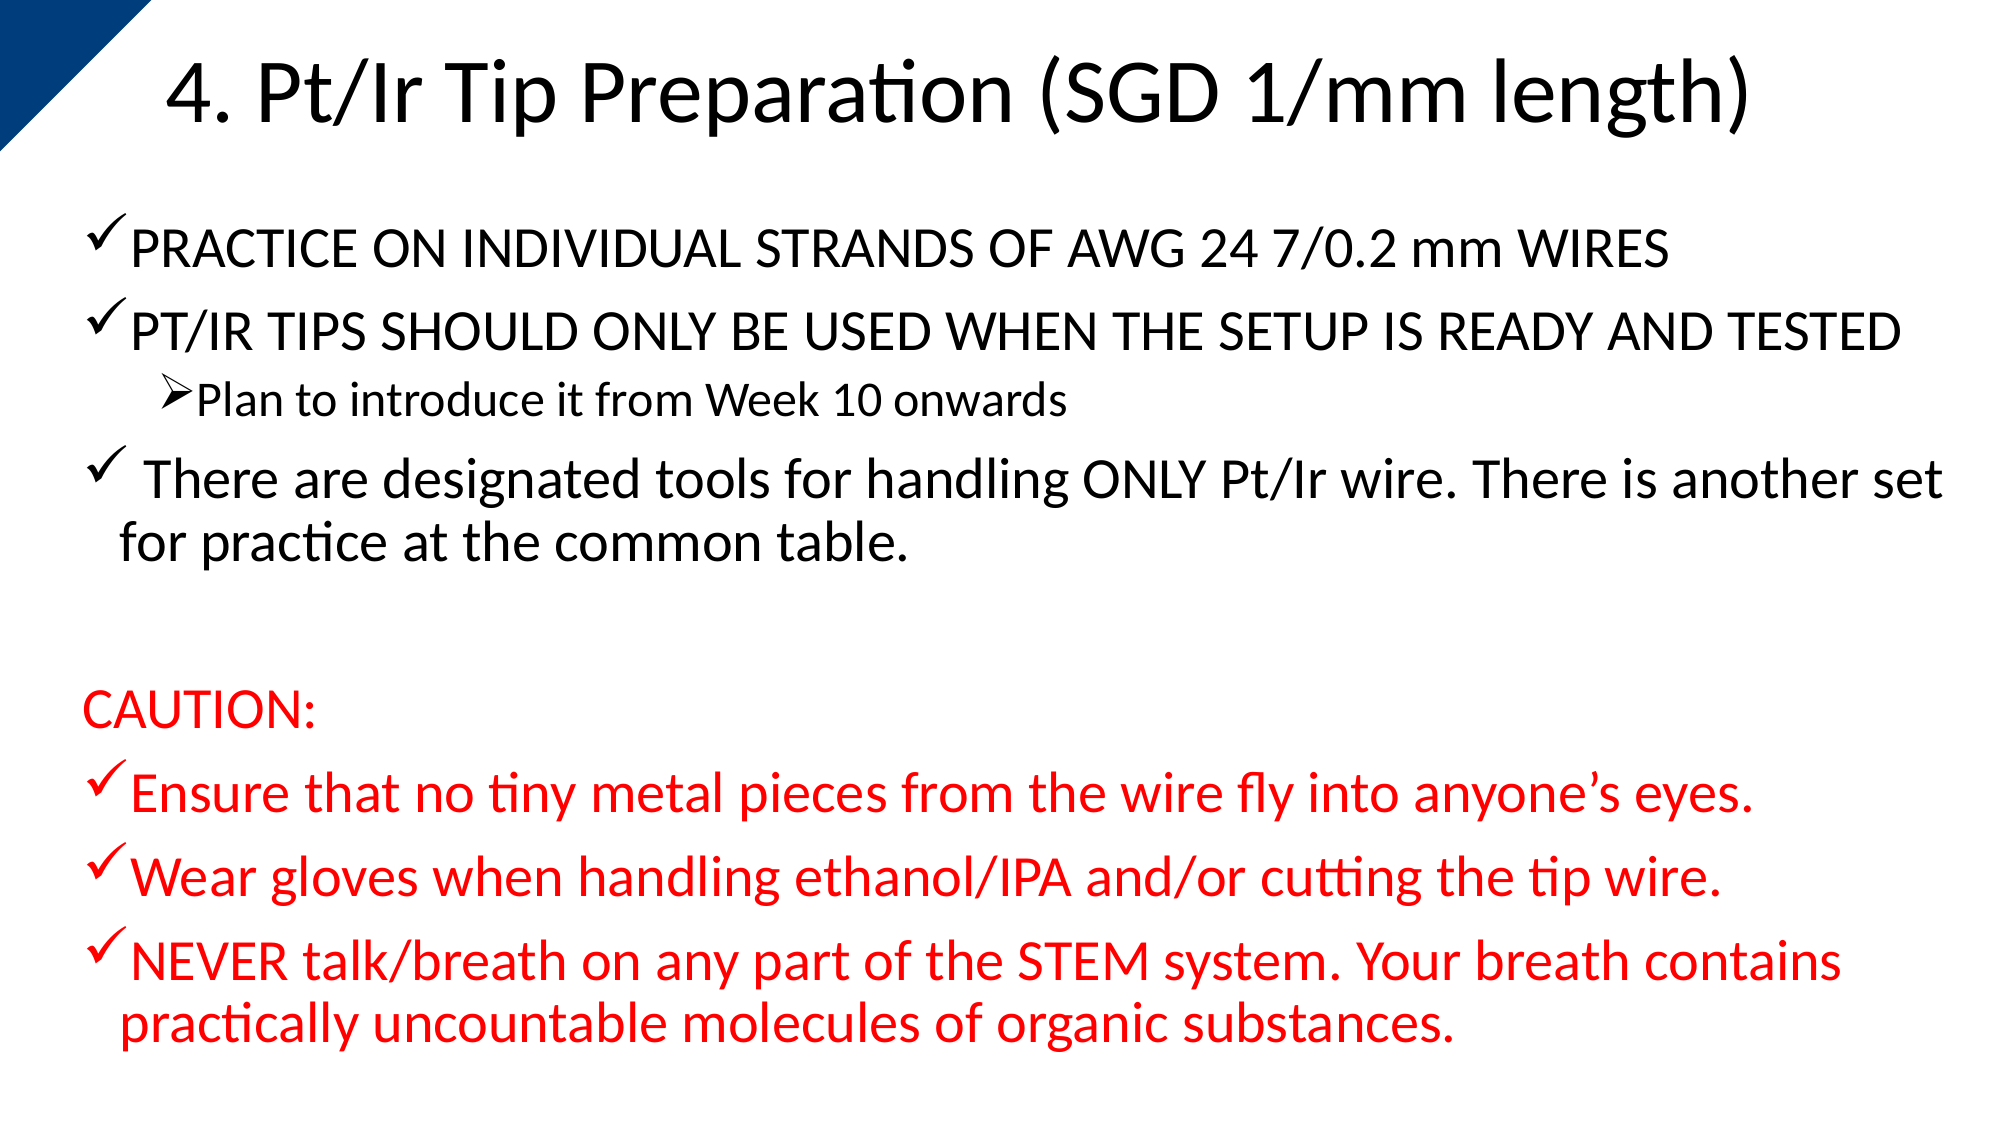

# 4. Pt/Ir Tip Preparation (SGD 1/mm length)
PRACTICE ON INDIVIDUAL STRANDS OF AWG 24 7/0.2 mm WIRES
PT/IR TIPS SHOULD ONLY BE USED WHEN THE SETUP IS READY AND TESTED
Plan to introduce it from Week 10 onwards
 There are designated tools for handling ONLY Pt/Ir wire. There is another set for practice at the common table.

CAUTION:
Ensure that no tiny metal pieces from the wire fly into anyone’s eyes.
Wear gloves when handling ethanol/IPA and/or cutting the tip wire.
NEVER talk/breath on any part of the STEM system. Your breath contains practically uncountable molecules of organic substances.